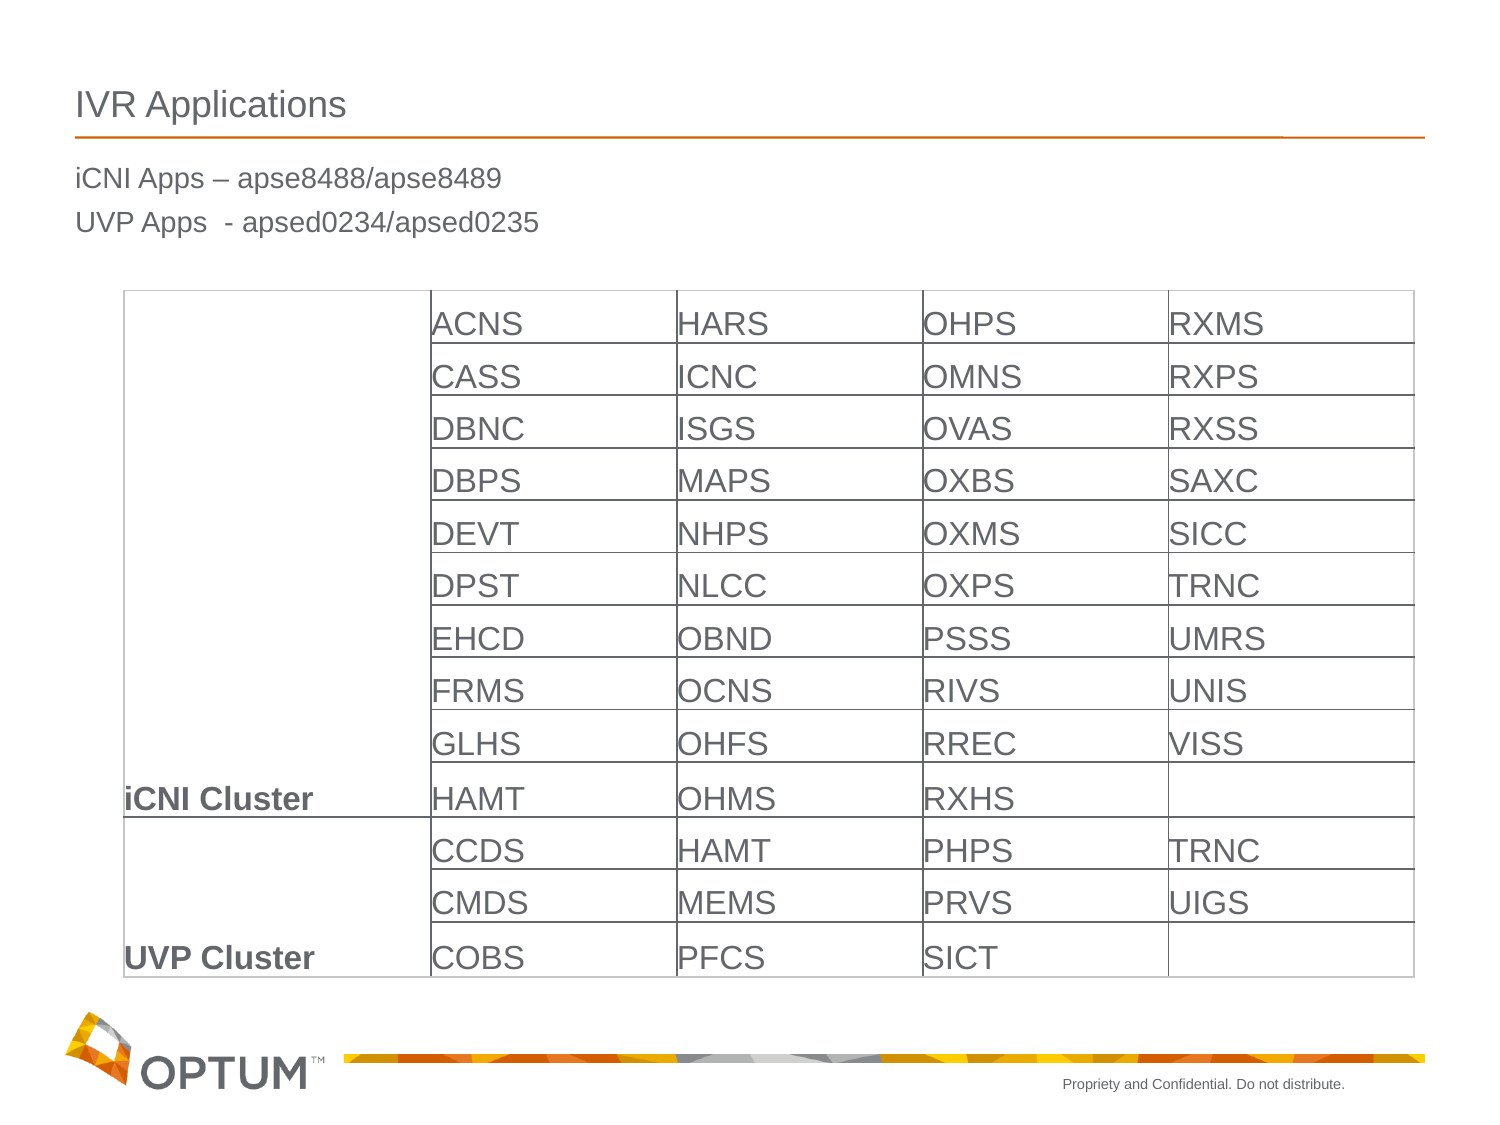

# IVR Applications
iCNI Apps – apse8488/apse8489
UVP Apps  - apsed0234/apsed0235
| iCNI Cluster | ACNS | HARS | OHPS | RXMS |
| --- | --- | --- | --- | --- |
|  | CASS | ICNC | OMNS | RXPS |
|  | DBNC | ISGS | OVAS | RXSS |
|  | DBPS | MAPS | OXBS | SAXC |
|  | DEVT | NHPS | OXMS | SICC |
|  | DPST | NLCC | OXPS | TRNC |
|  | EHCD | OBND | PSSS | UMRS |
|  | FRMS | OCNS | RIVS | UNIS |
|  | GLHS | OHFS | RREC | VISS |
|  | HAMT | OHMS | RXHS |  |
| UVP Cluster | CCDS | HAMT | PHPS | TRNC |
|  | CMDS | MEMS | PRVS | UIGS |
|  | COBS | PFCS | SICT |  |